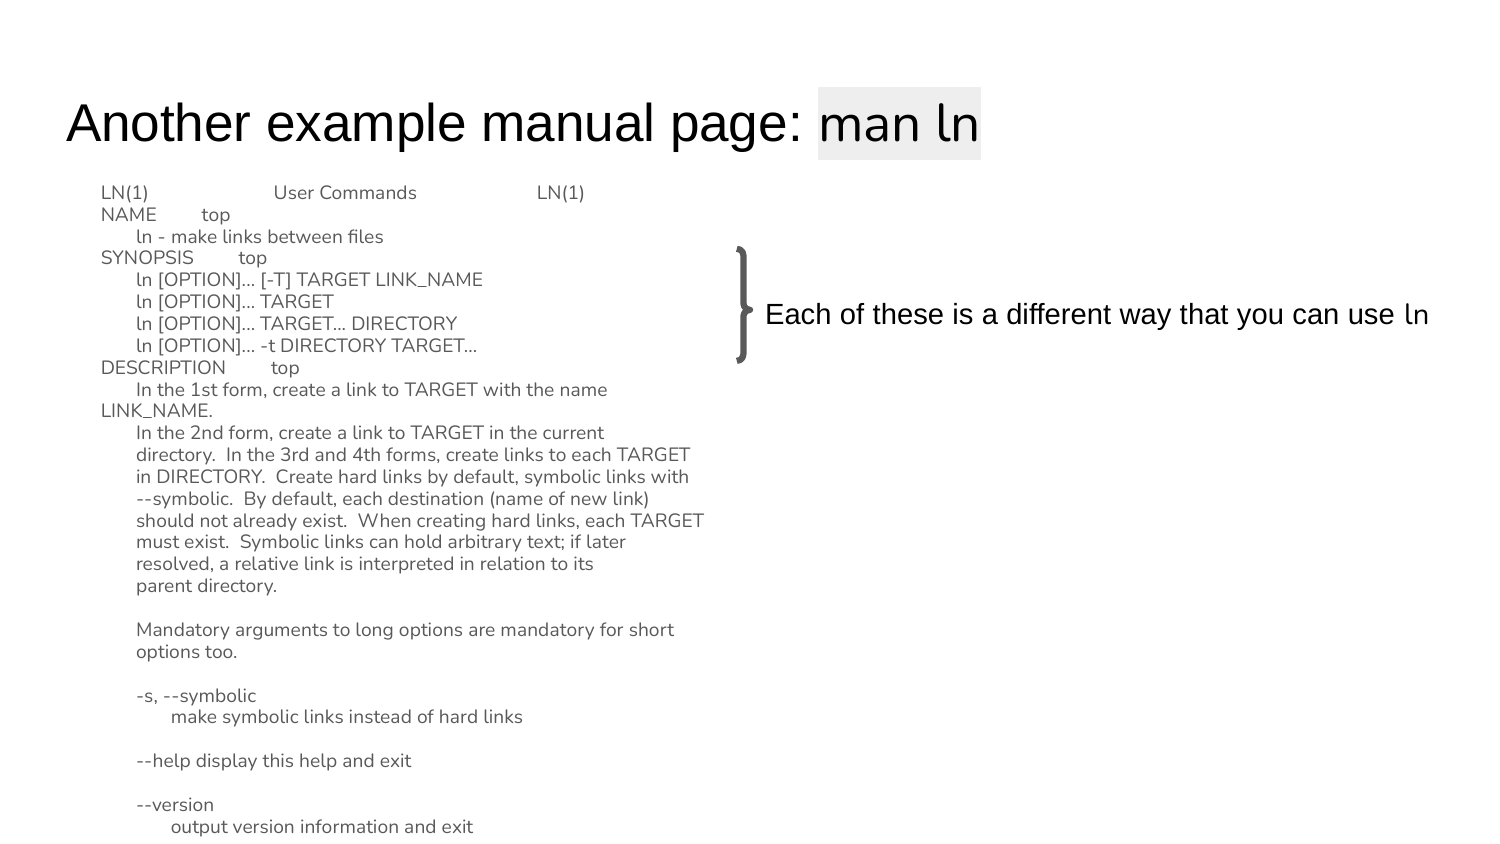

# Another example manual page: man ln
LN(1)                         User Commands                        LN(1)
NAME         top
       ln - make links between files
SYNOPSIS         top
       ln [OPTION]... [-T] TARGET LINK_NAME
       ln [OPTION]... TARGET
       ln [OPTION]... TARGET... DIRECTORY
       ln [OPTION]... -t DIRECTORY TARGET...
DESCRIPTION         top
       In the 1st form, create a link to TARGET with the name LINK_NAME.
       In the 2nd form, create a link to TARGET in the current
       directory.  In the 3rd and 4th forms, create links to each TARGET
       in DIRECTORY.  Create hard links by default, symbolic links with
       --symbolic.  By default, each destination (name of new link)
       should not already exist.  When creating hard links, each TARGET
       must exist.  Symbolic links can hold arbitrary text; if later
       resolved, a relative link is interpreted in relation to its
       parent directory.

       Mandatory arguments to long options are mandatory for short
       options too.

       -s, --symbolic
              make symbolic links instead of hard links

       --help display this help and exit

       --version
              output version information and exit

Each of these is a different way that you can use ln